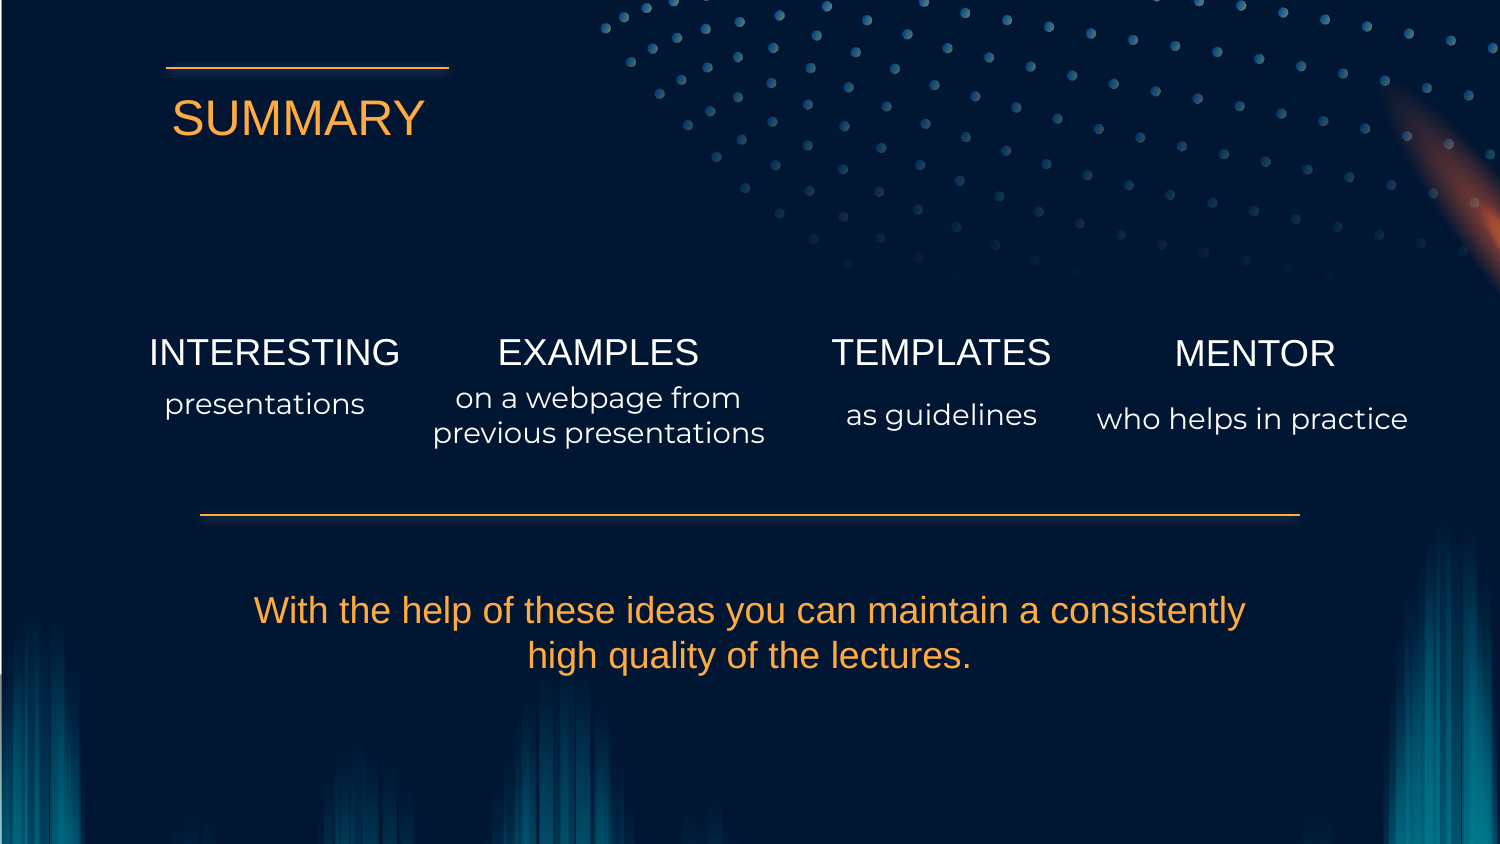

SUMMARY
INTERESTING
# EXAMPLES
TEMPLATES
MENTOR
on a webpage from previous presentations
presentations
as guidelines

who helps in practice
With the help of these ideas you can maintain a consistently high quality of the lectures.